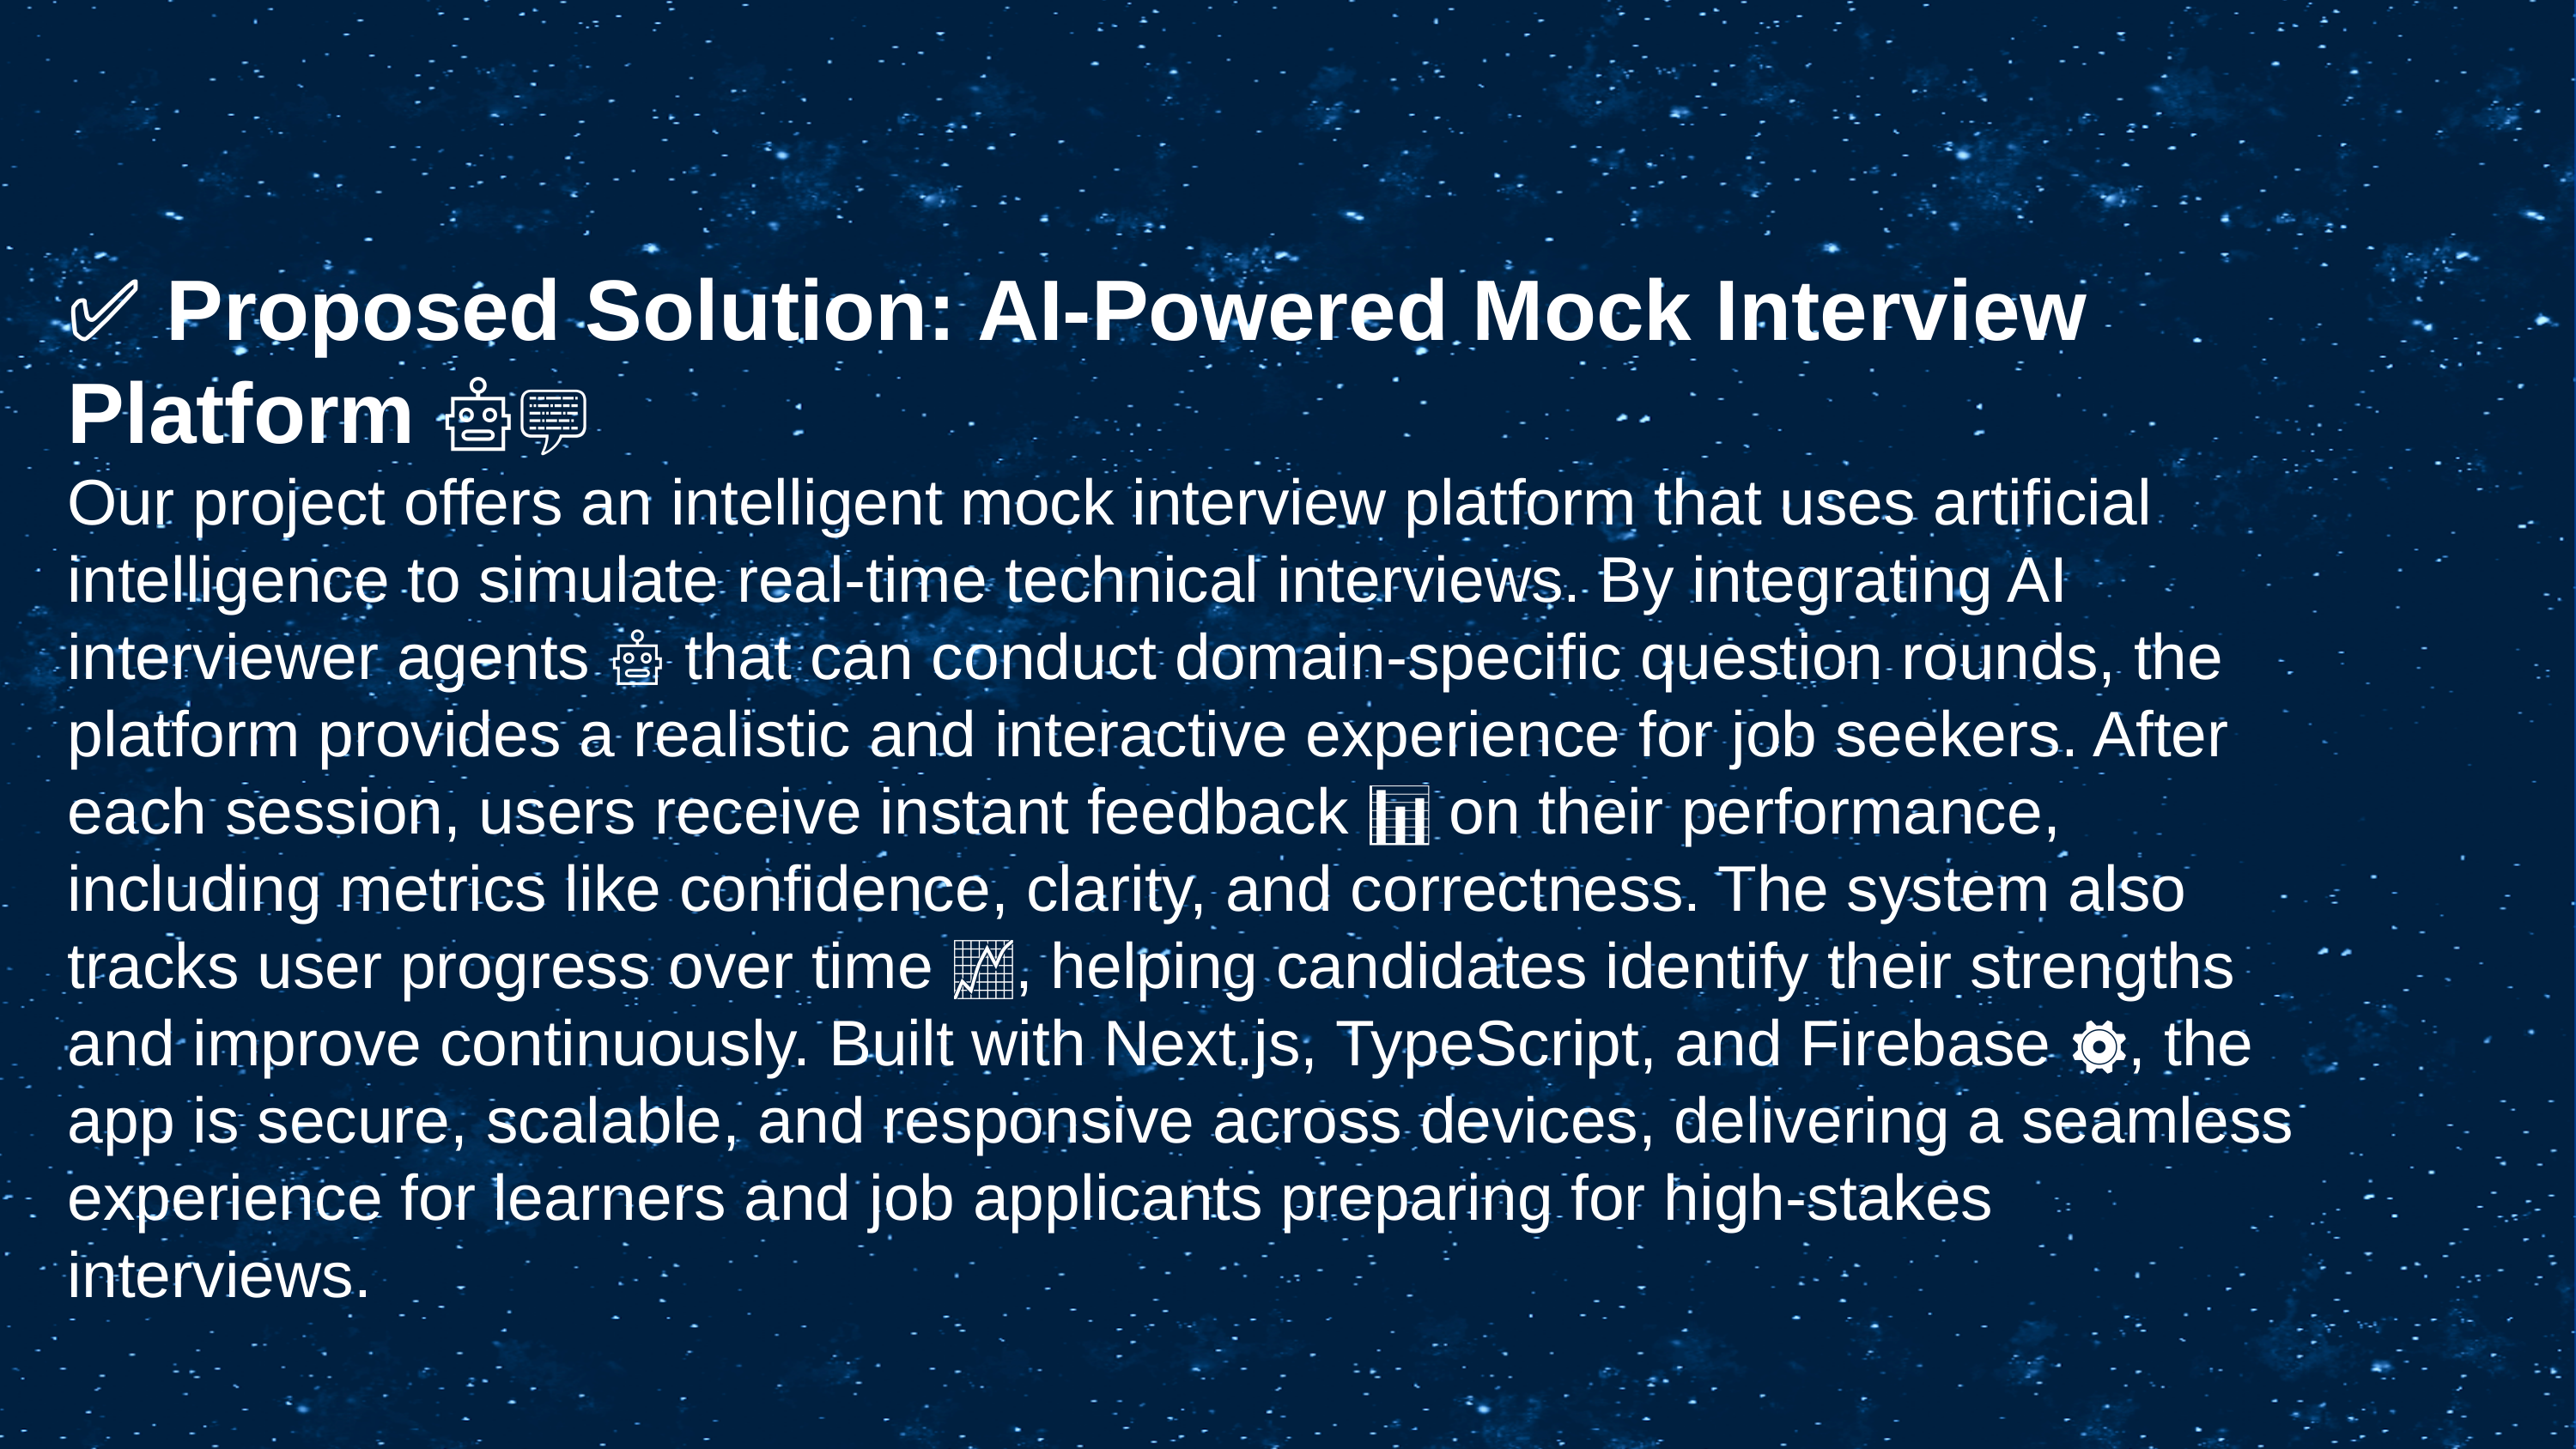

✅ Proposed Solution: AI-Powered Mock Interview Platform 🤖💬
Our project offers an intelligent mock interview platform that uses artificial intelligence to simulate real-time technical interviews. By integrating AI interviewer agents 🤖 that can conduct domain-specific question rounds, the platform provides a realistic and interactive experience for job seekers. After each session, users receive instant feedback 📊 on their performance, including metrics like confidence, clarity, and correctness. The system also tracks user progress over time 📈, helping candidates identify their strengths and improve continuously. Built with Next.js, TypeScript, and Firebase ⚙️, the app is secure, scalable, and responsive across devices, delivering a seamless experience for learners and job applicants preparing for high-stakes interviews.